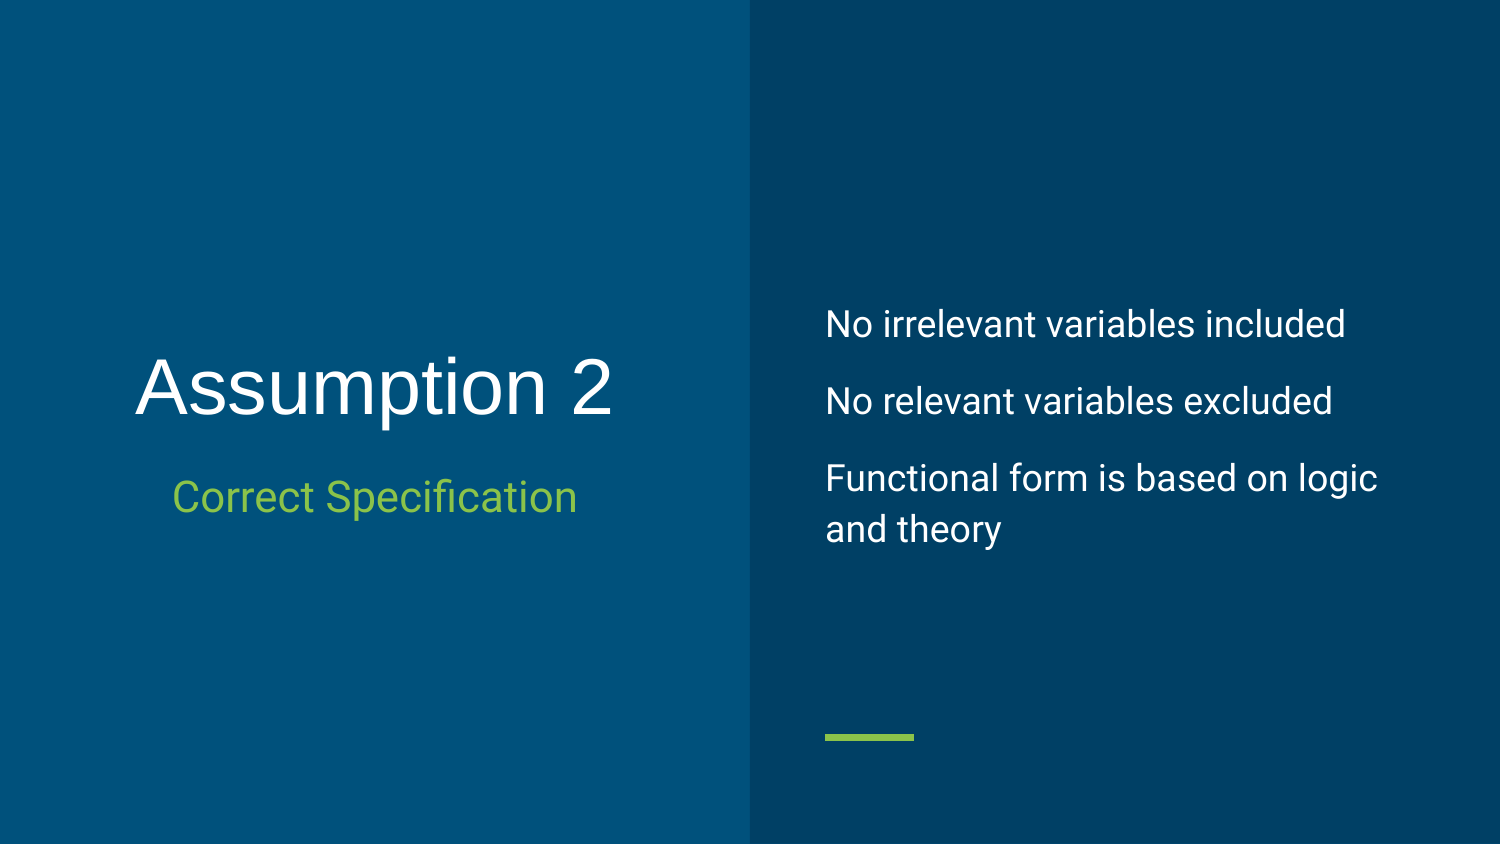

No irrelevant variables included
No relevant variables excluded
Functional form is based on logic and theory
# Assumption 2
Correct Specification